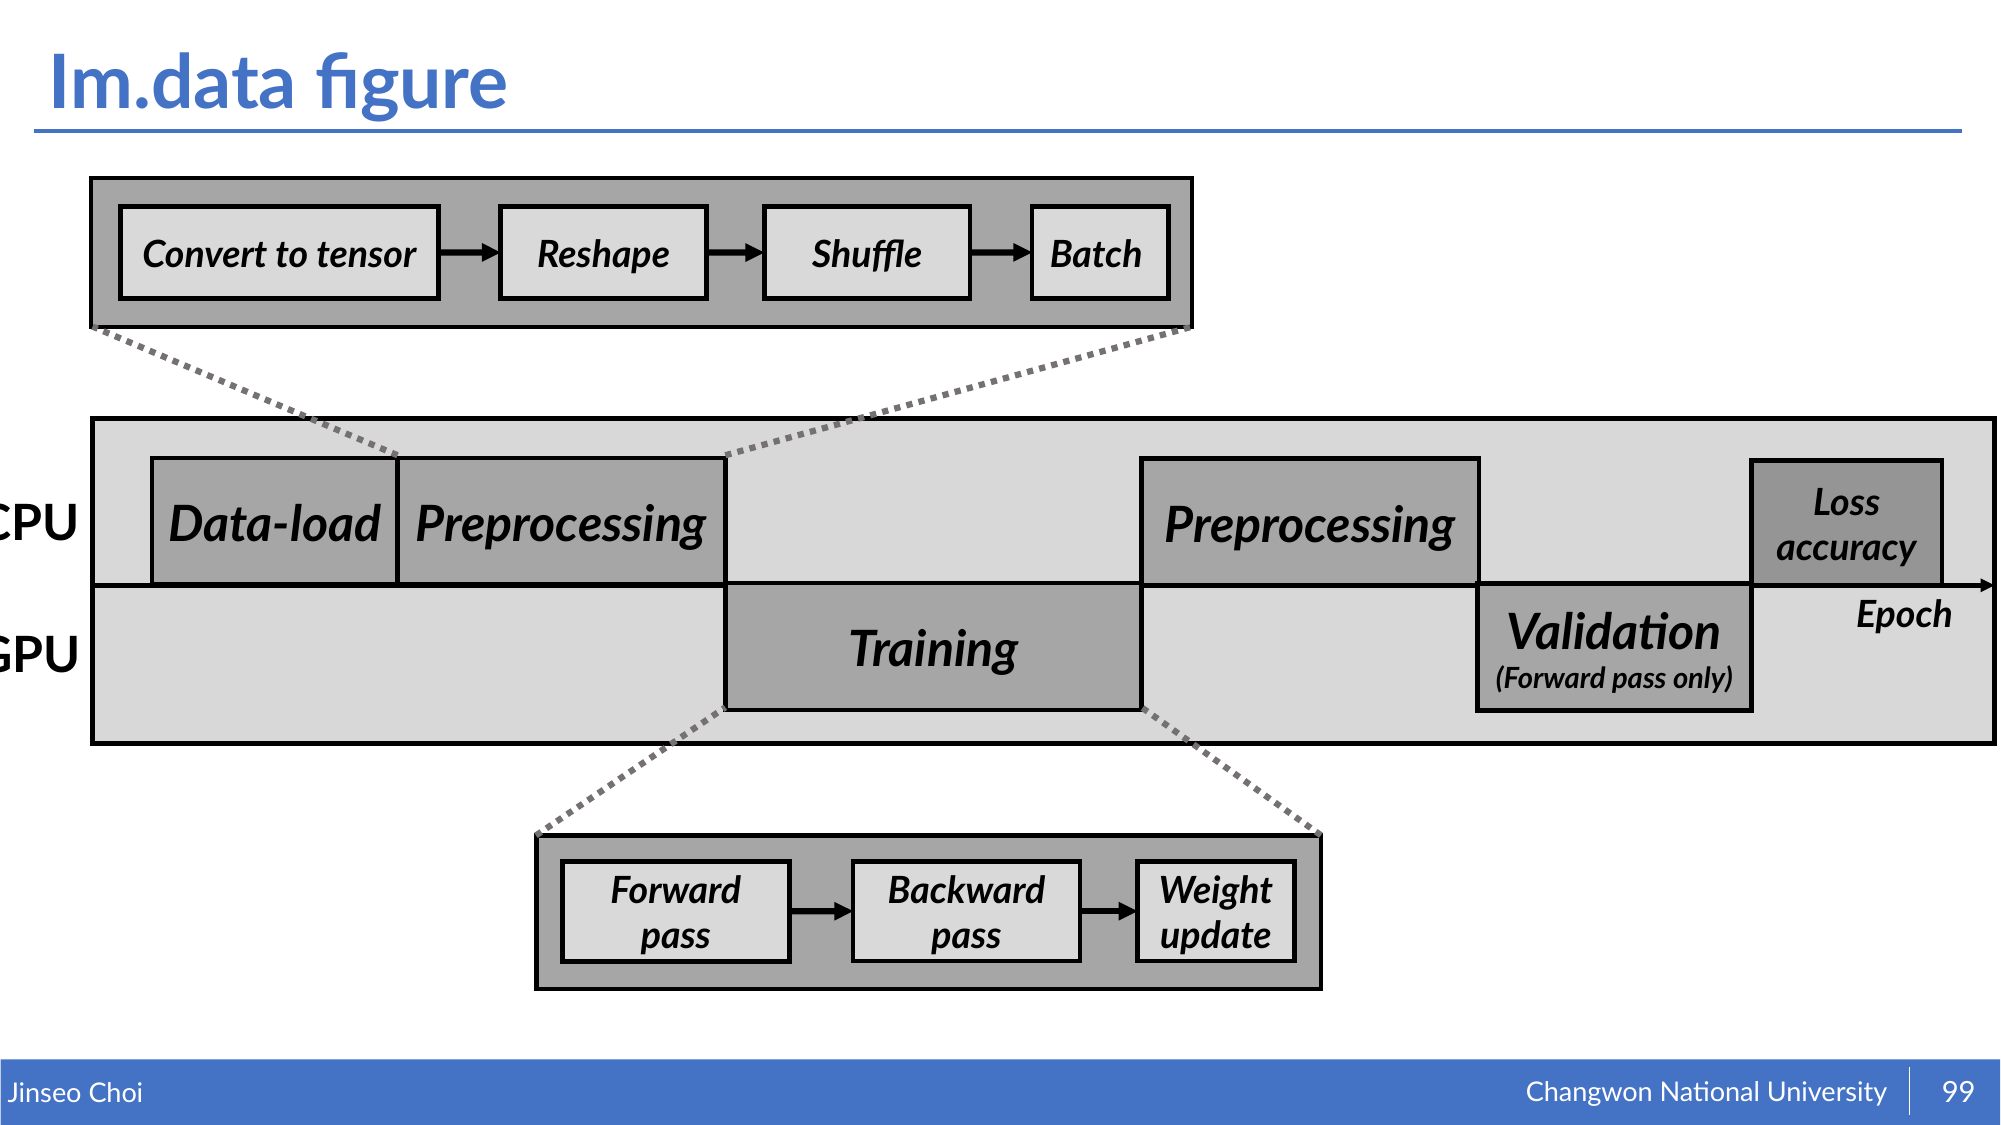

# Im.data figure

Batch
Convert to tensor
Reshape
Shuffle

Data-load
Preprocessing
Preprocessing
Loss
accuracy
CPU
Epoch
Training
Validation
(Forward pass only)
GPU

Forward
pass
Backward
pass
Weight
update
99